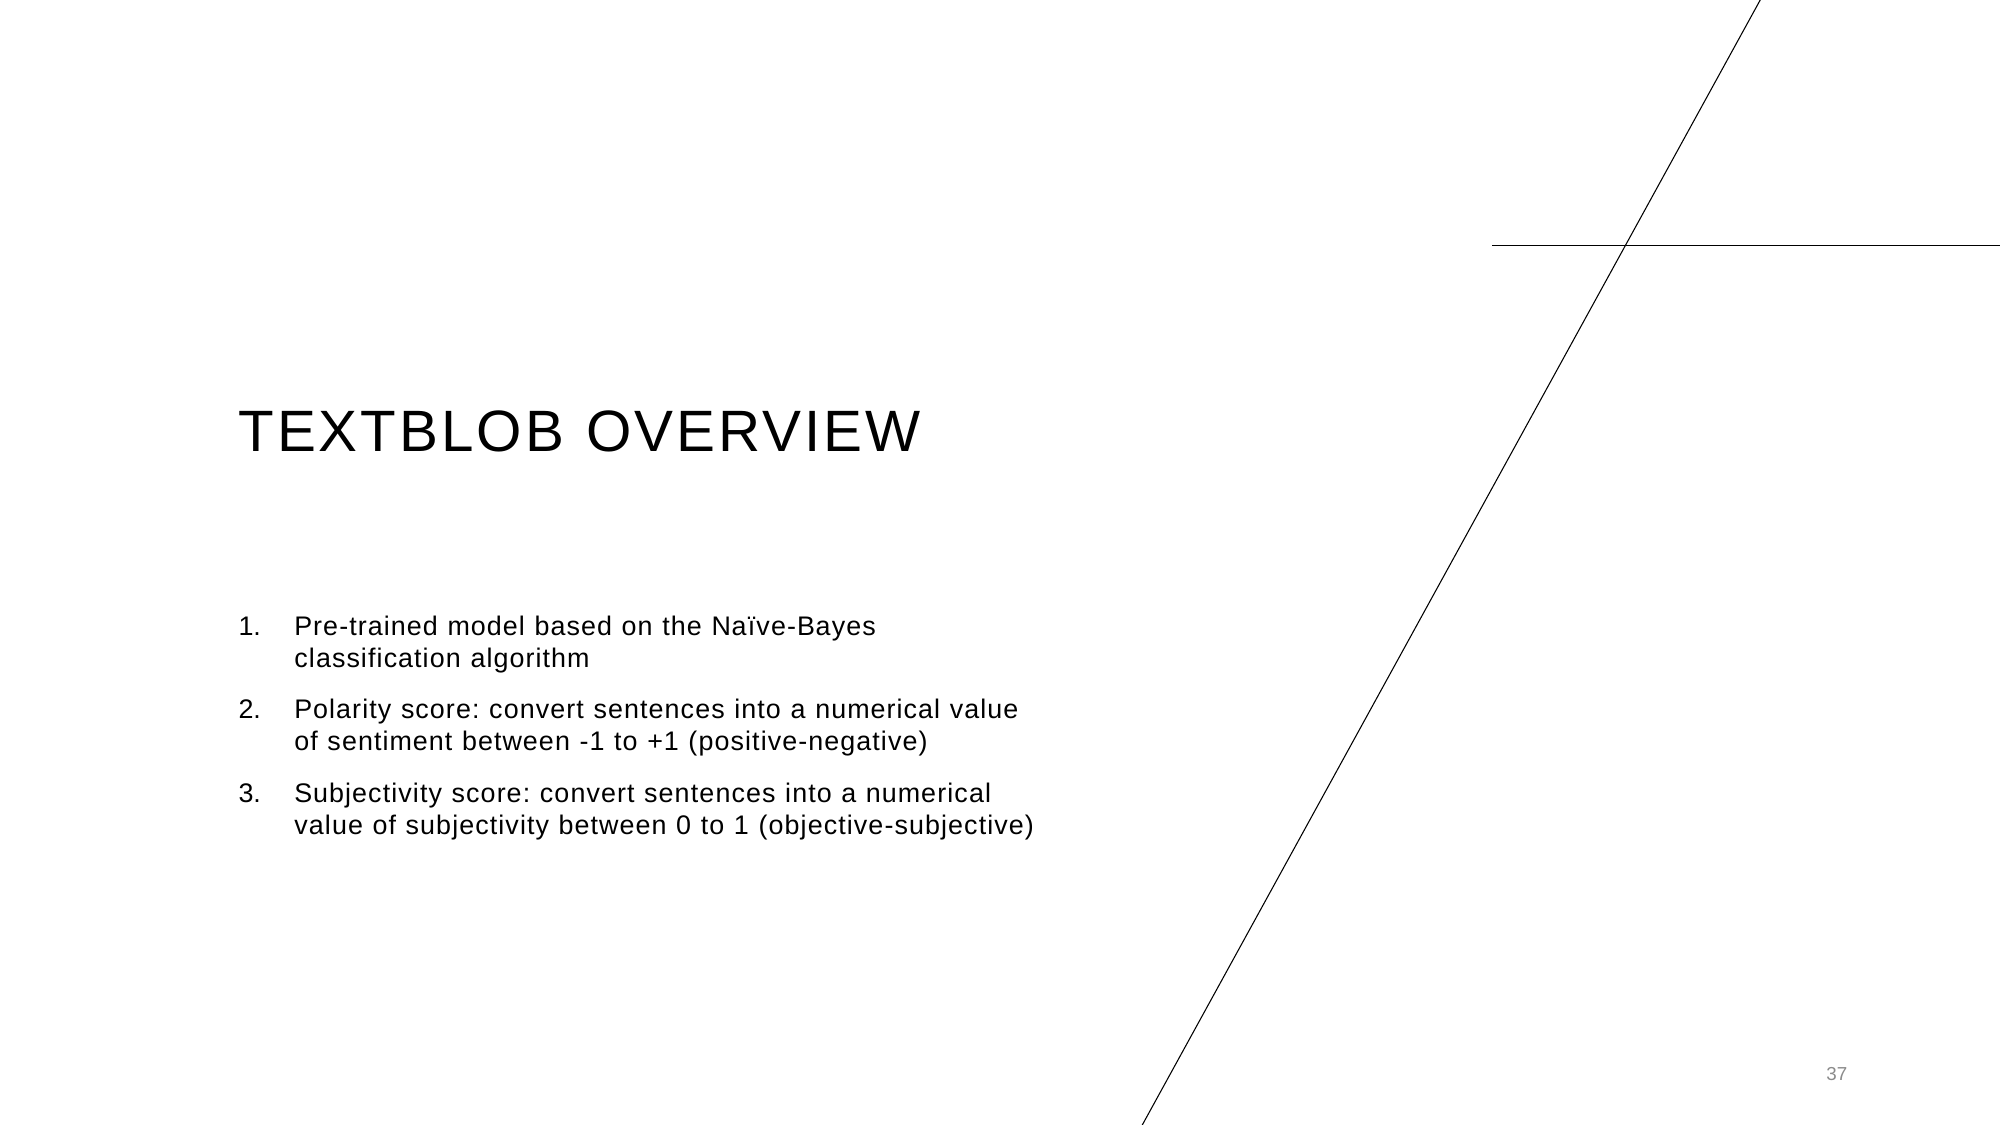

# TEXTBLOB OVERVIEW
Pre-trained model based on the Naïve-Bayes classification algorithm
Polarity score: convert sentences into a numerical value of sentiment between -1 to +1 (positive-negative)
Subjectivity score: convert sentences into a numerical value of subjectivity between 0 to 1 (objective-subjective)
37